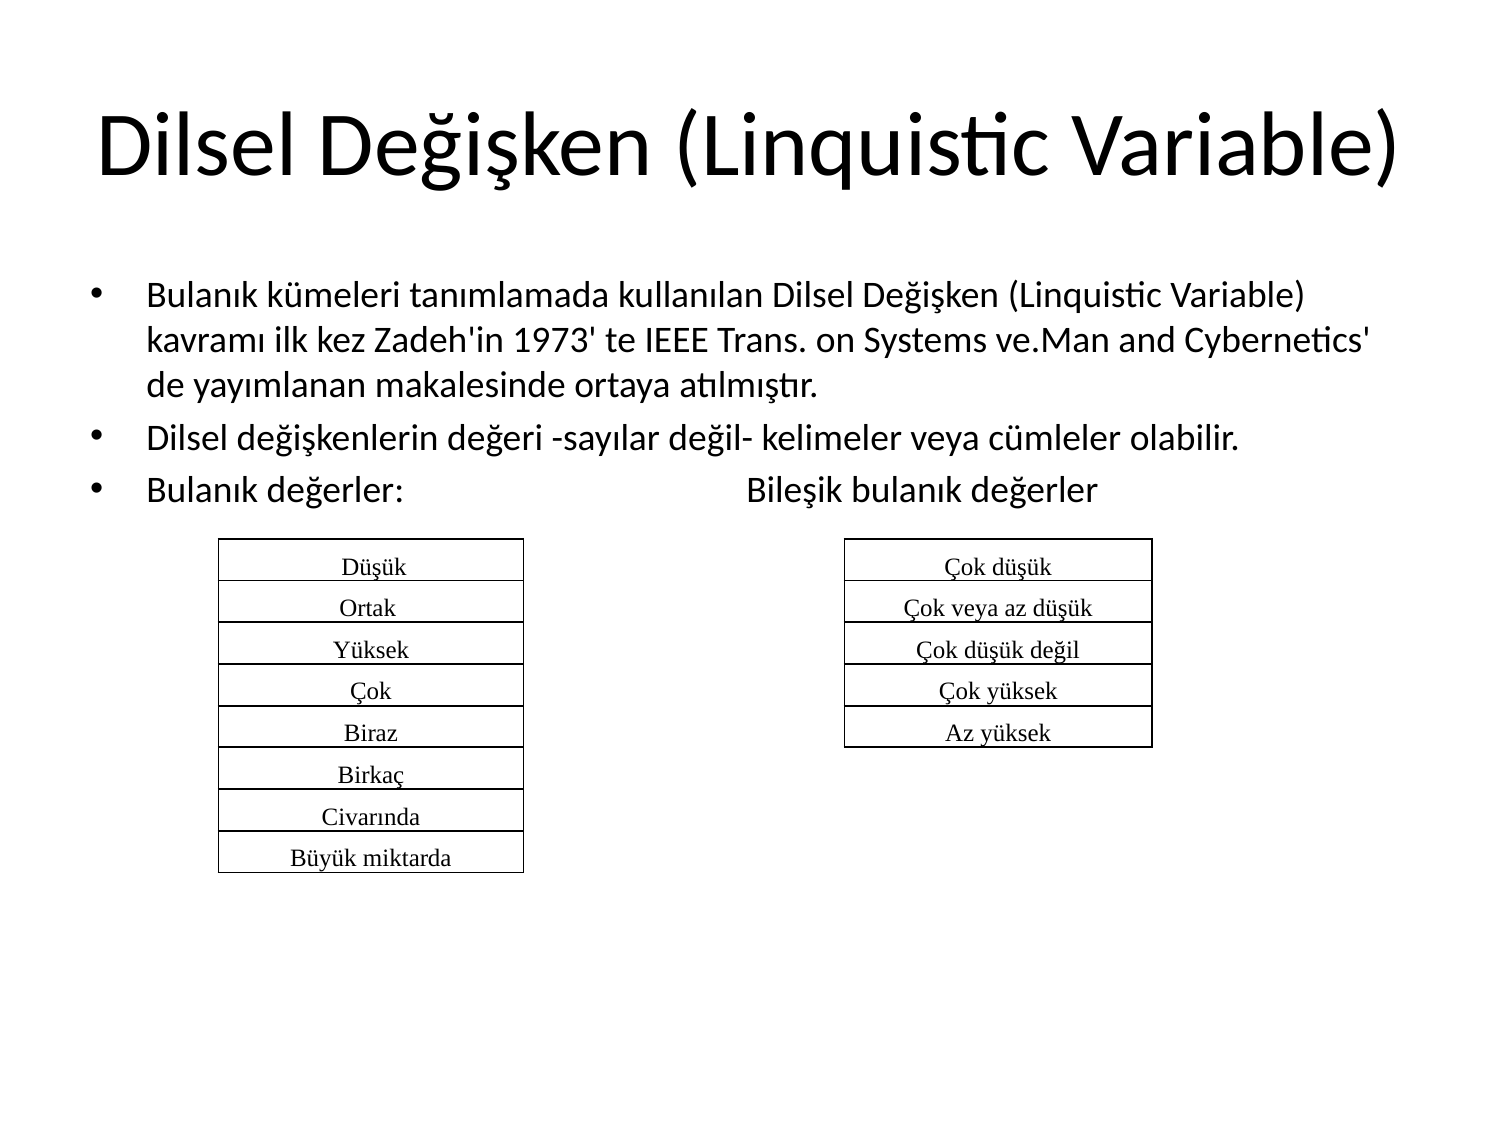

# Dilsel Değişken (Linquistic Variable)
Bulanık kümeleri tanımlamada kullanılan Dilsel Değişken (Linquistic Variable) kavramı ilk kez Zadeh'in 1973' te IEEE Trans. on Systems ve.Man and Cybernetics' de yayımlanan makalesinde ortaya atılmıştır.
Dilsel değişkenlerin değeri -sayılar değil- kelimeler veya cümleler olabilir.
Bulanık değerler:			Bileşik bulanık değerler
| Düşük |
| --- |
| Ortak |
| Yüksek |
| Çok |
| Biraz |
| Birkaç |
| Civarında |
| Büyük miktarda |
| Çok düşük |
| --- |
| Çok veya az düşük |
| Çok düşük değil |
| Çok yüksek |
| Az yüksek |